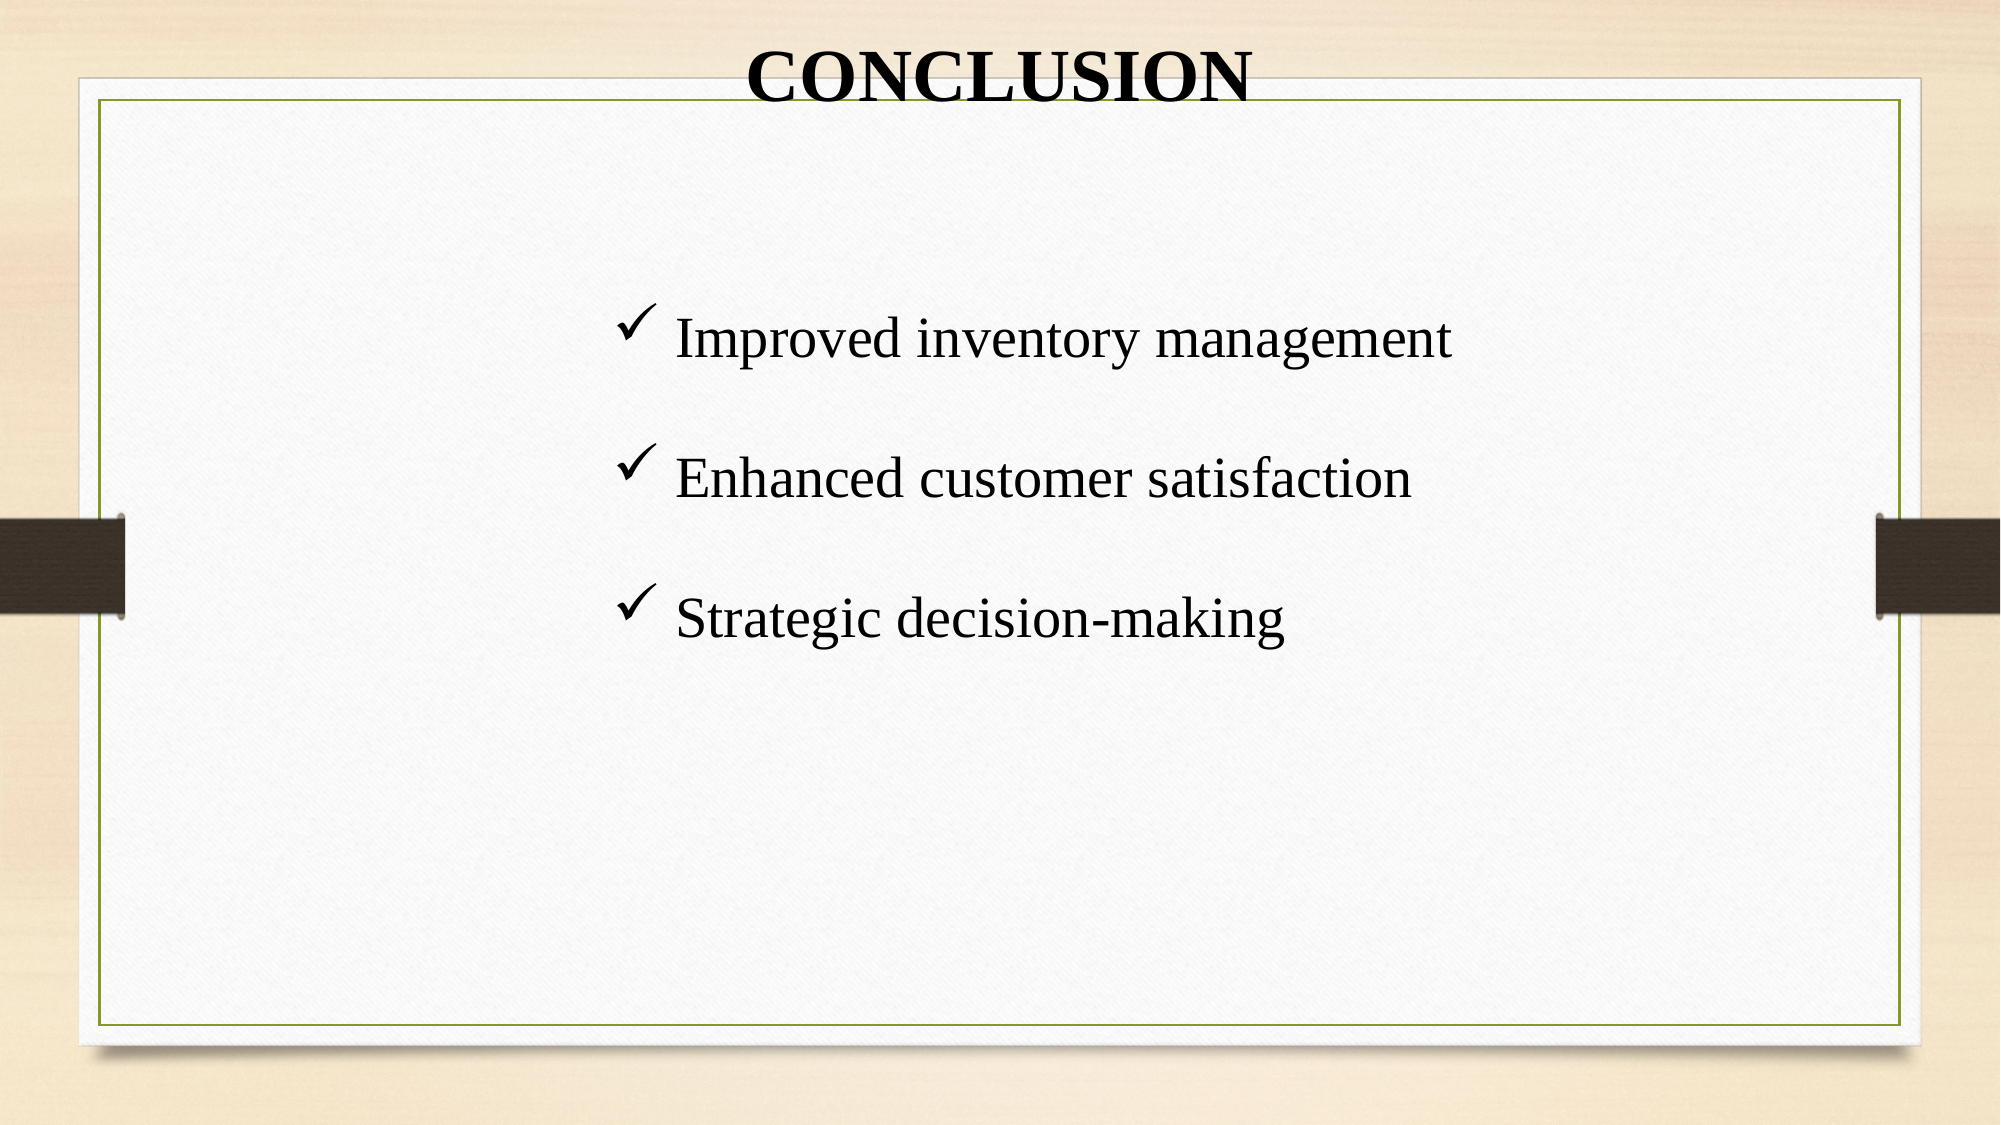

CONCLUSION
 Improved inventory management

 Enhanced customer satisfaction

 Strategic decision-making